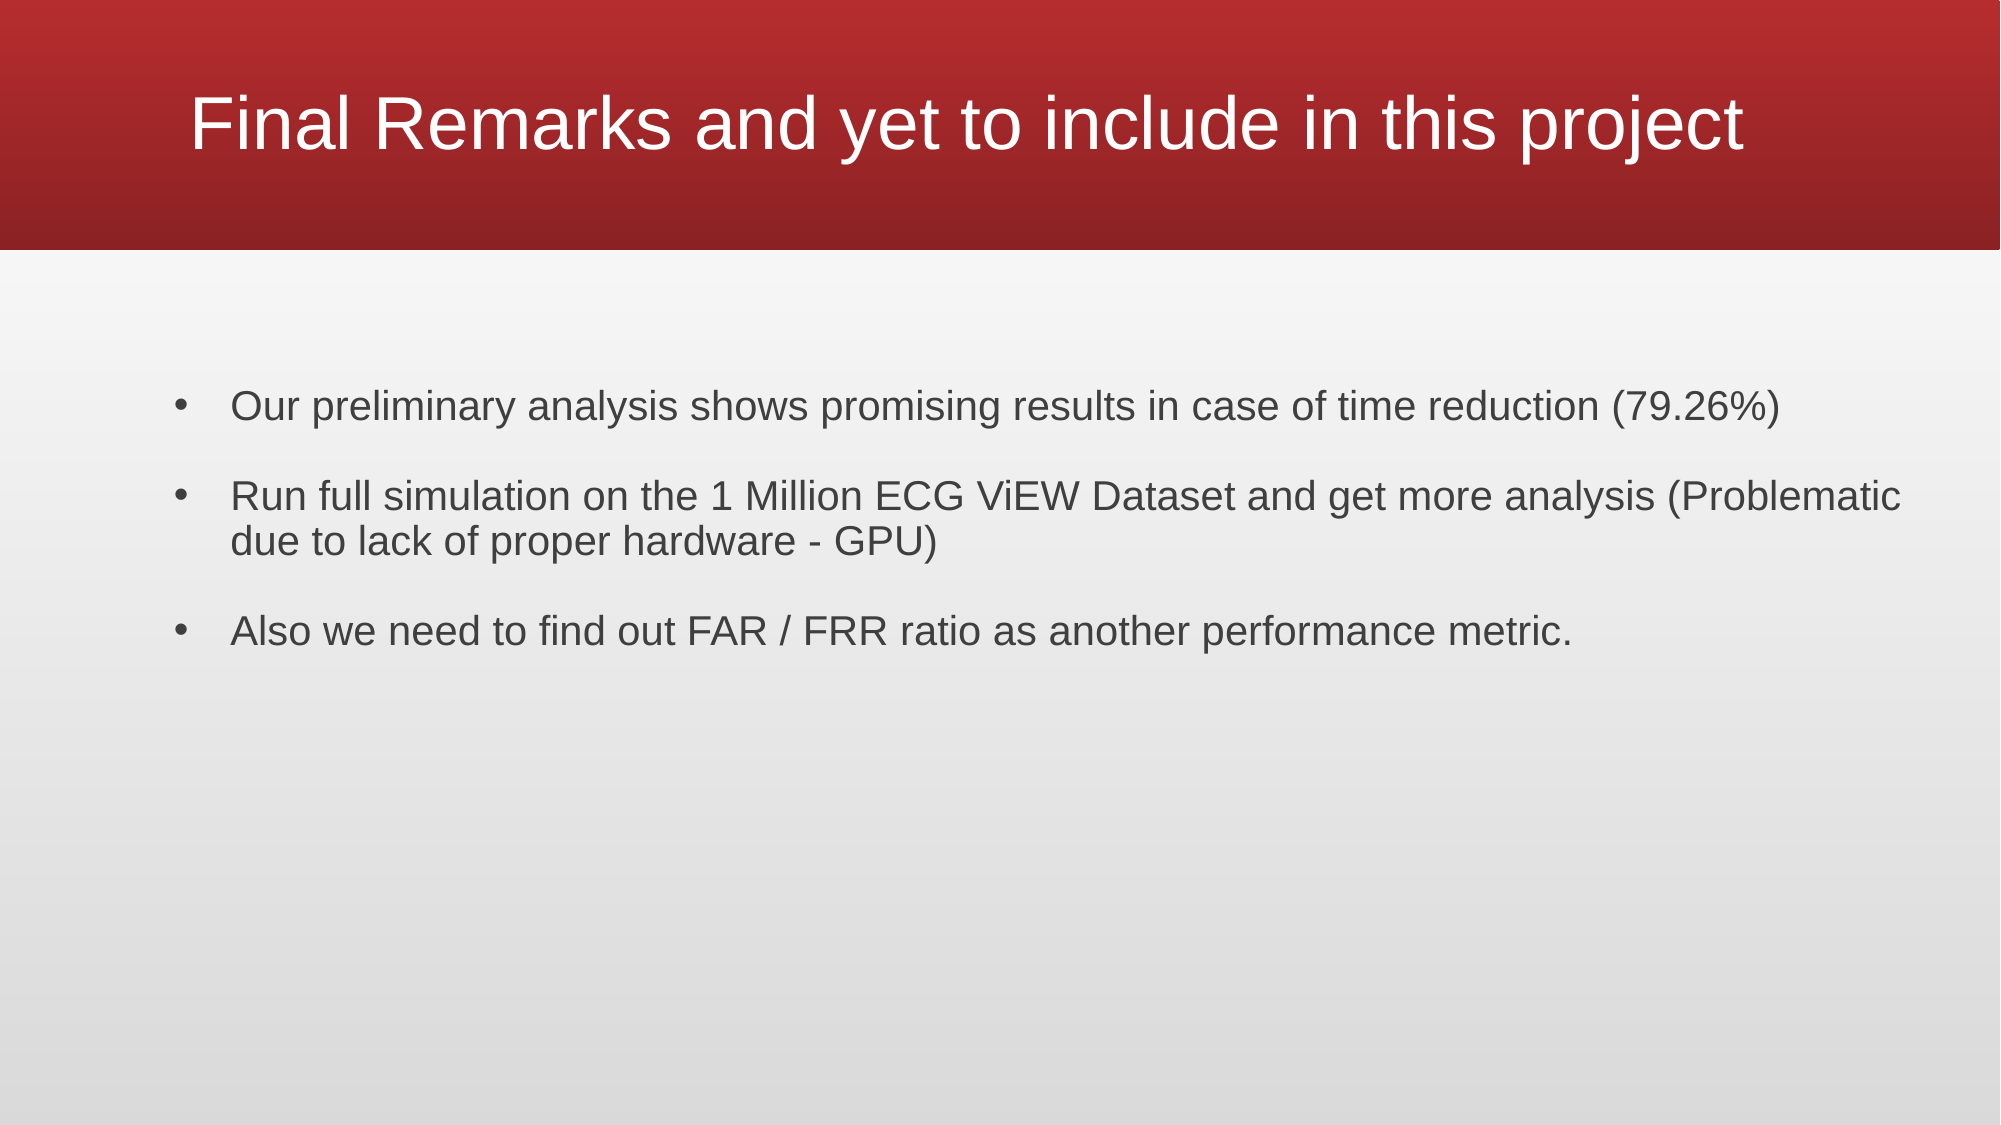

# Final Remarks and yet to include in this project
Our preliminary analysis shows promising results in case of time reduction (79.26%)

Run full simulation on the 1 Million ECG ViEW Dataset and get more analysis (Problematic due to lack of proper hardware - GPU)
Also we need to find out FAR / FRR ratio as another performance metric.